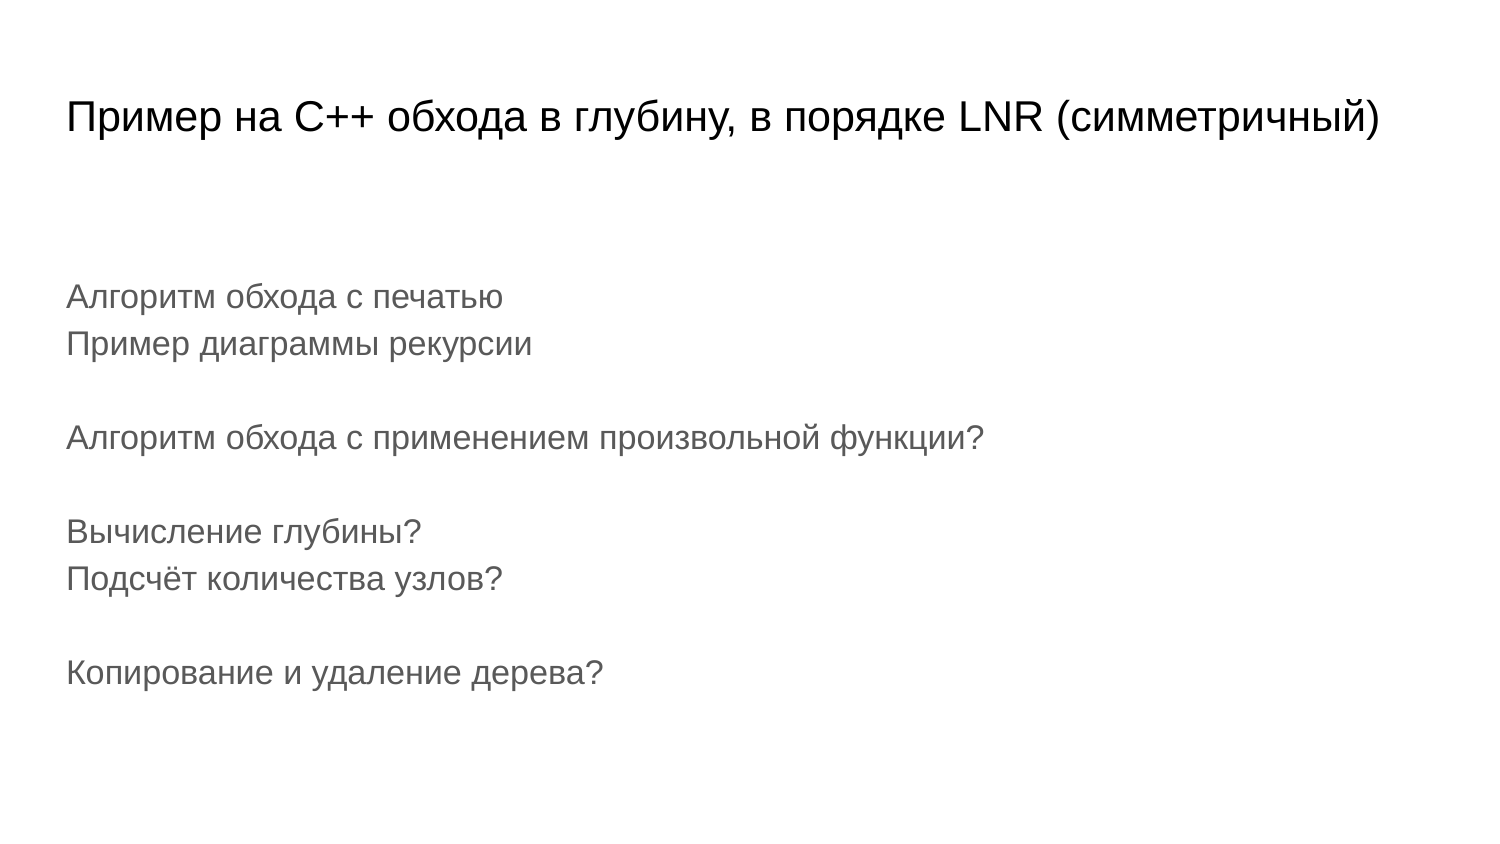

# Пример на C++ обхода в глубину, в порядке LNR (симметричный)
Алгоритм обхода с печатью
Пример диаграммы рекурсии
Алгоритм обхода с применением произвольной функции?
Вычисление глубины?
Подсчёт количества узлов?
Копирование и удаление дерева?